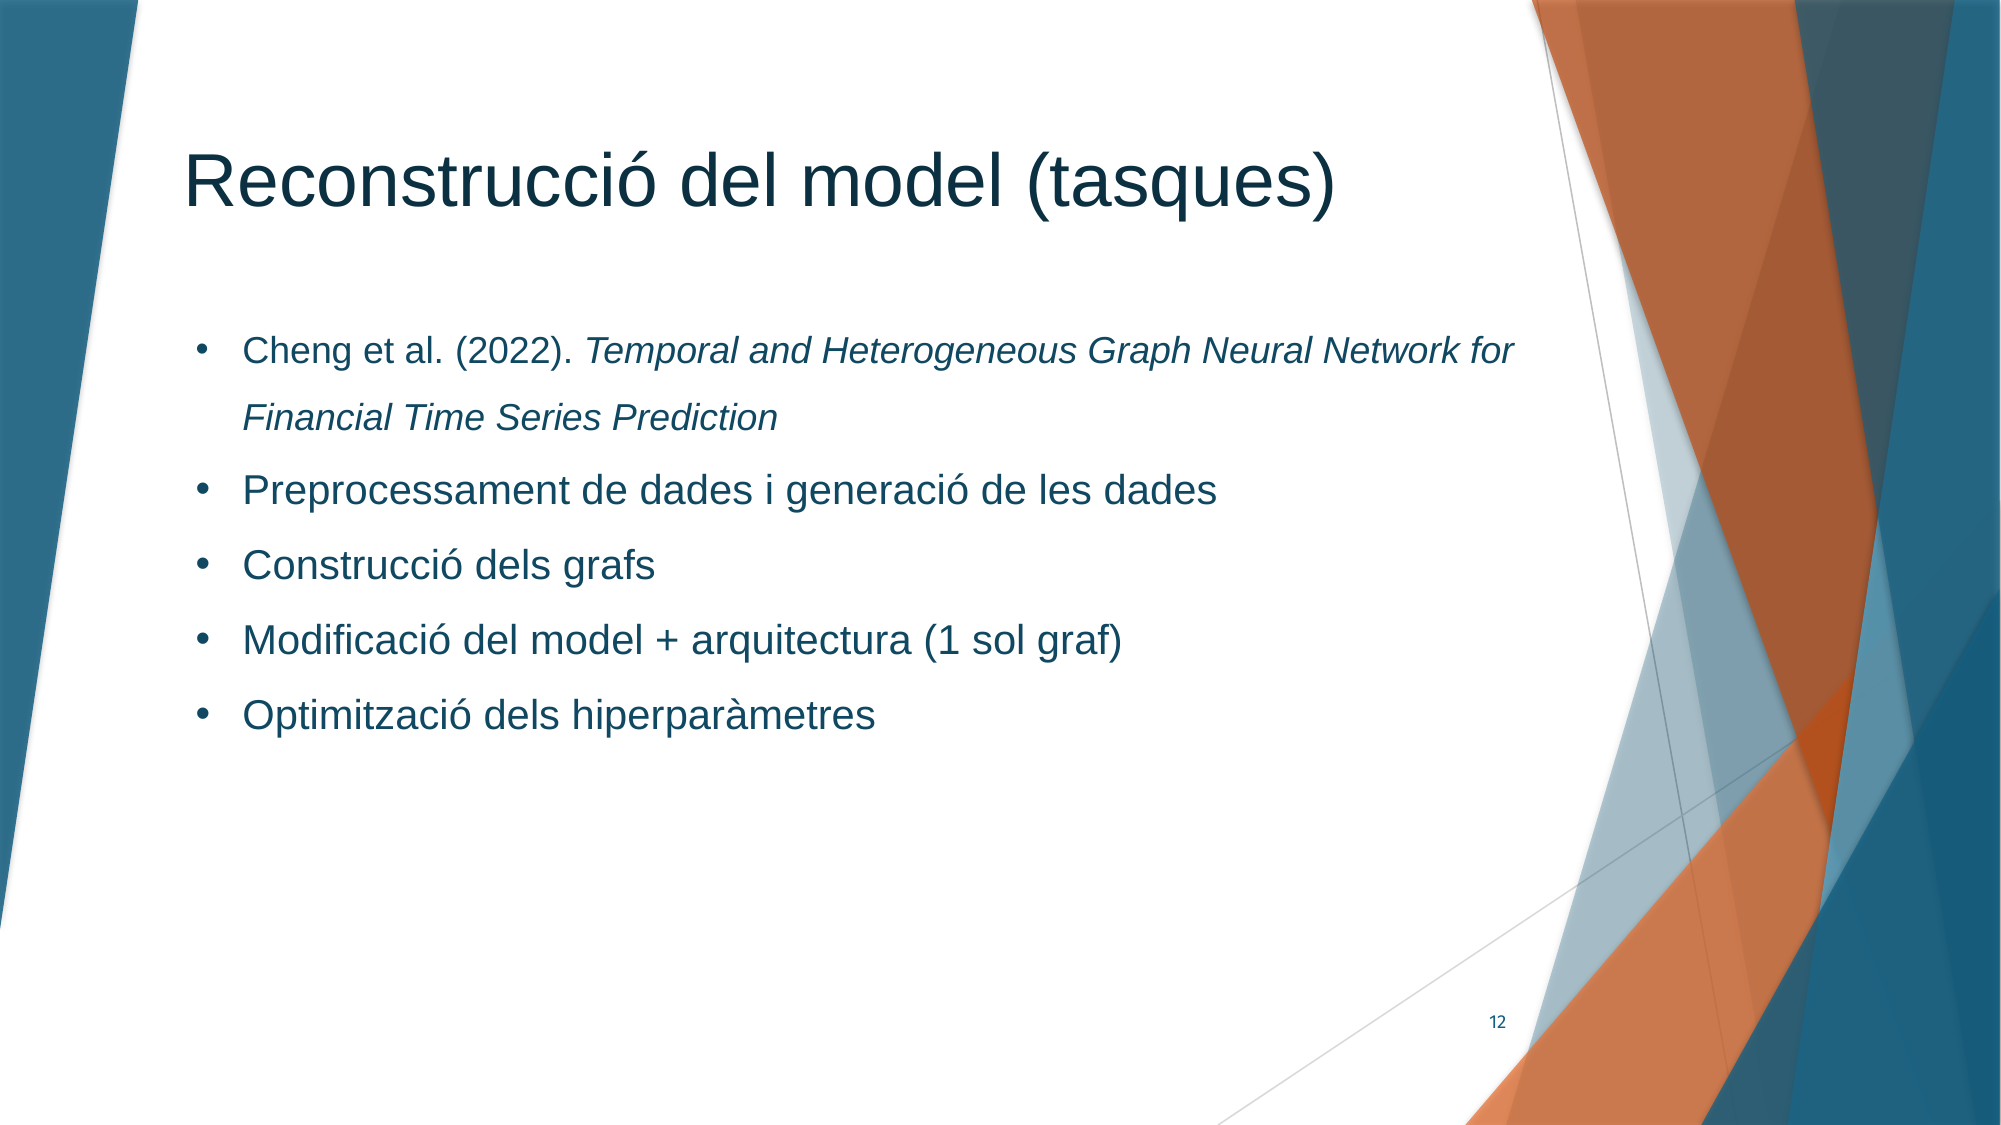

Reconstrucció del model (tasques)
Cheng et al. (2022). Temporal and Heterogeneous Graph Neural Network for Financial Time Series Prediction
Preprocessament de dades i generació de les dades
Construcció dels grafs
Modificació del model + arquitectura (1 sol graf)
Optimització dels hiperparàmetres

12